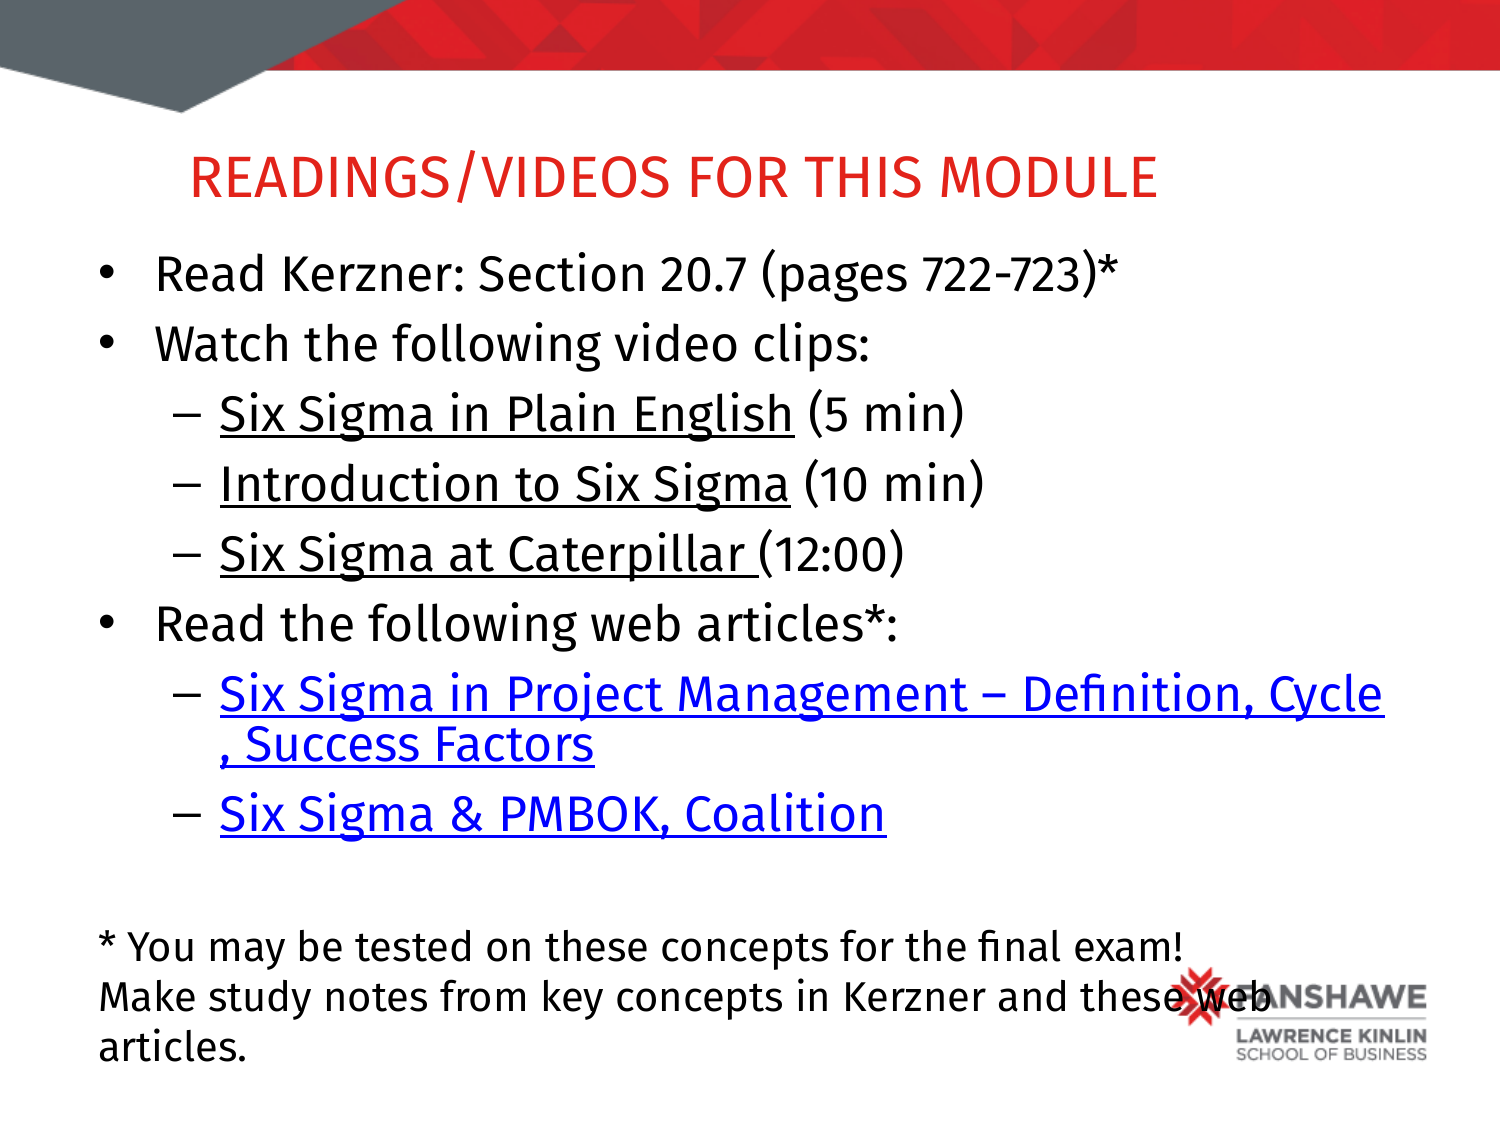

# Readings/Videos for This MODULE
Read Kerzner: Section 20.7 (pages 722-723)*
Watch the following video clips:
Six Sigma in Plain English (5 min)
Introduction to Six Sigma (10 min)
Six Sigma at Caterpillar (12:00)
Read the following web articles*:
Six Sigma in Project Management – Definition, Cycle, Success Factors
Six Sigma & PMBOK, Coalition

* You may be tested on these concepts for the final exam!
Make study notes from key concepts in Kerzner and these web articles.